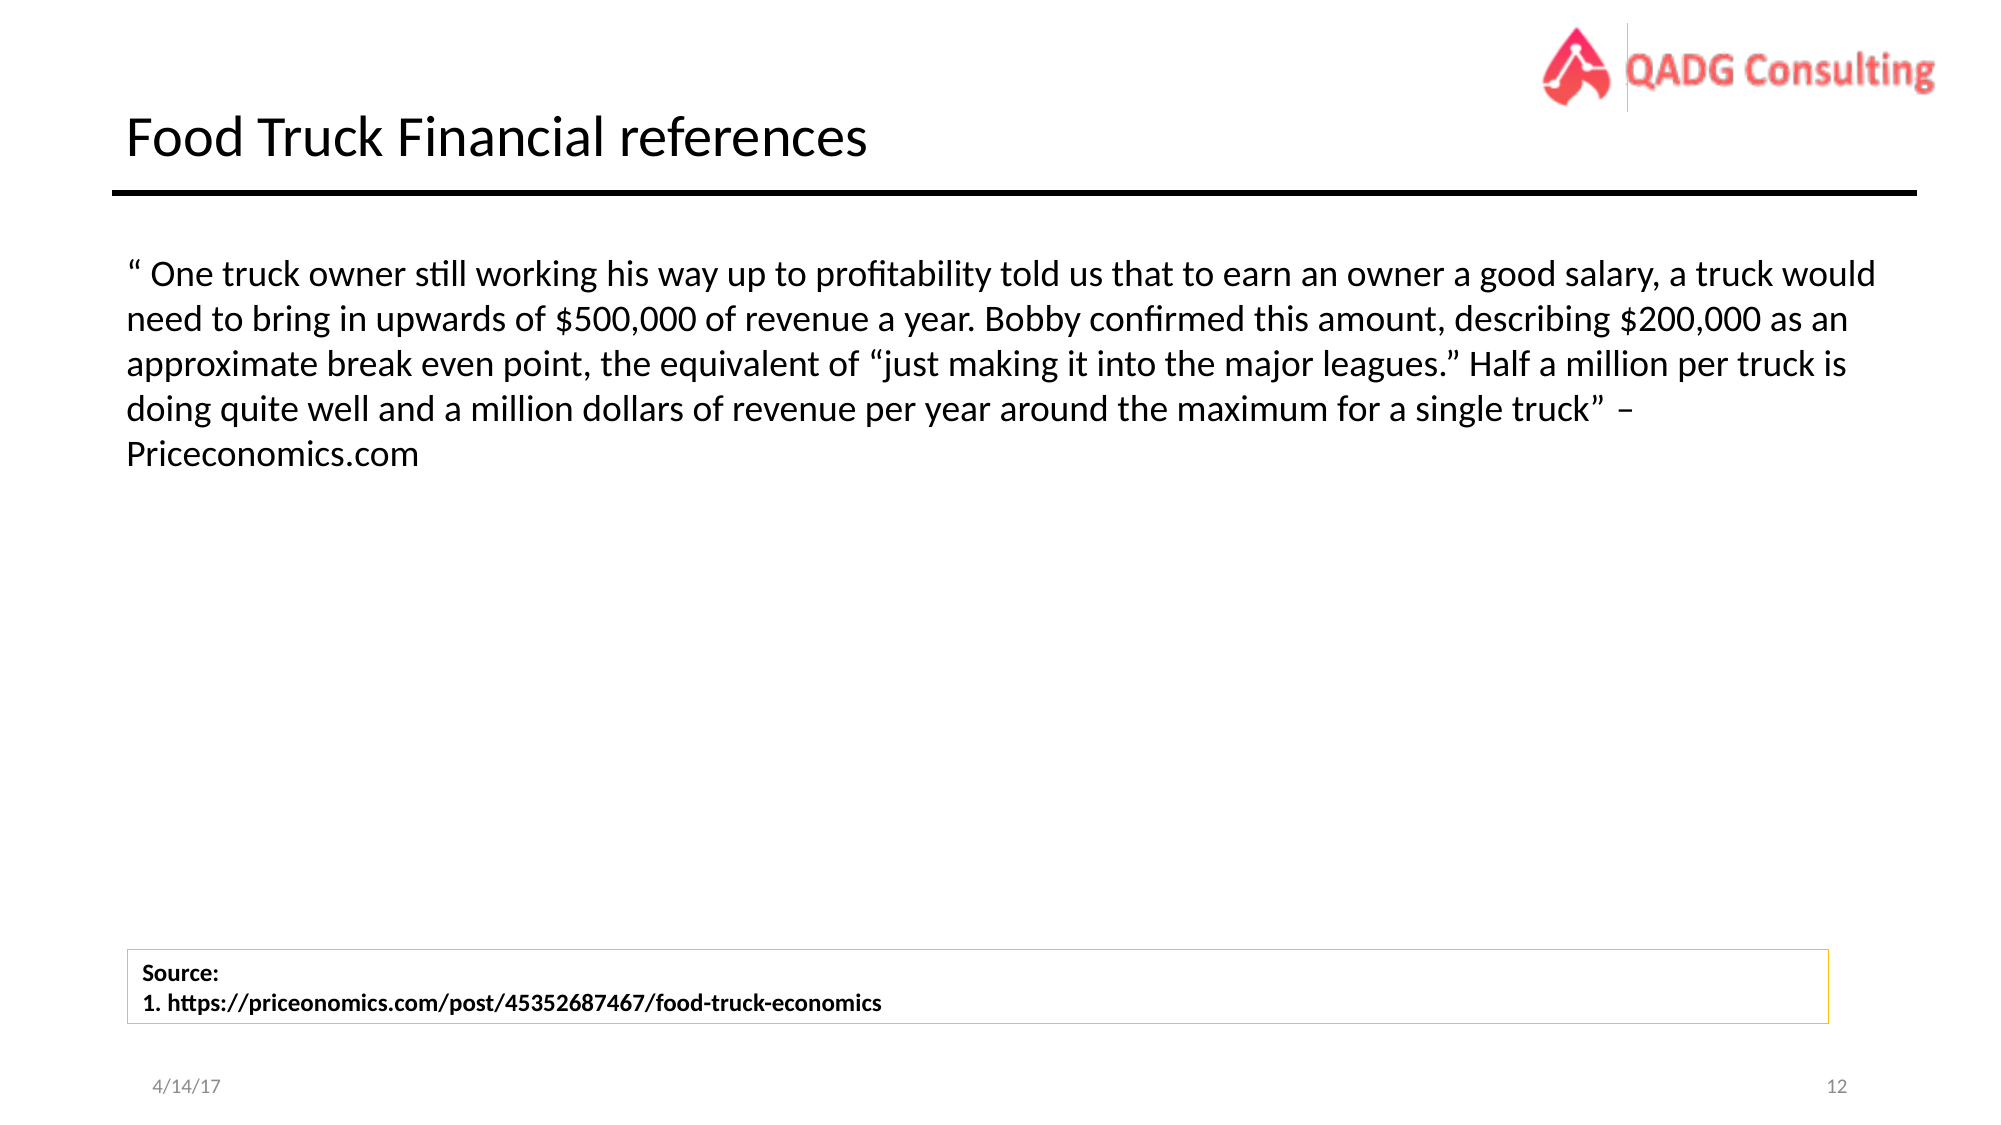

# Food Truck Financial references
“ One truck owner still working his way up to profitability told us that to earn an owner a good salary, a truck would need to bring in upwards of $500,000 of revenue a year. Bobby confirmed this amount, describing $200,000 as an approximate break even point, the equivalent of “just making it into the major leagues.” Half a million per truck is doing quite well and a million dollars of revenue per year around the maximum for a single truck” – Priceconomics.com
Source:
1. https://priceonomics.com/post/45352687467/food-truck-economics
4/14/17
12